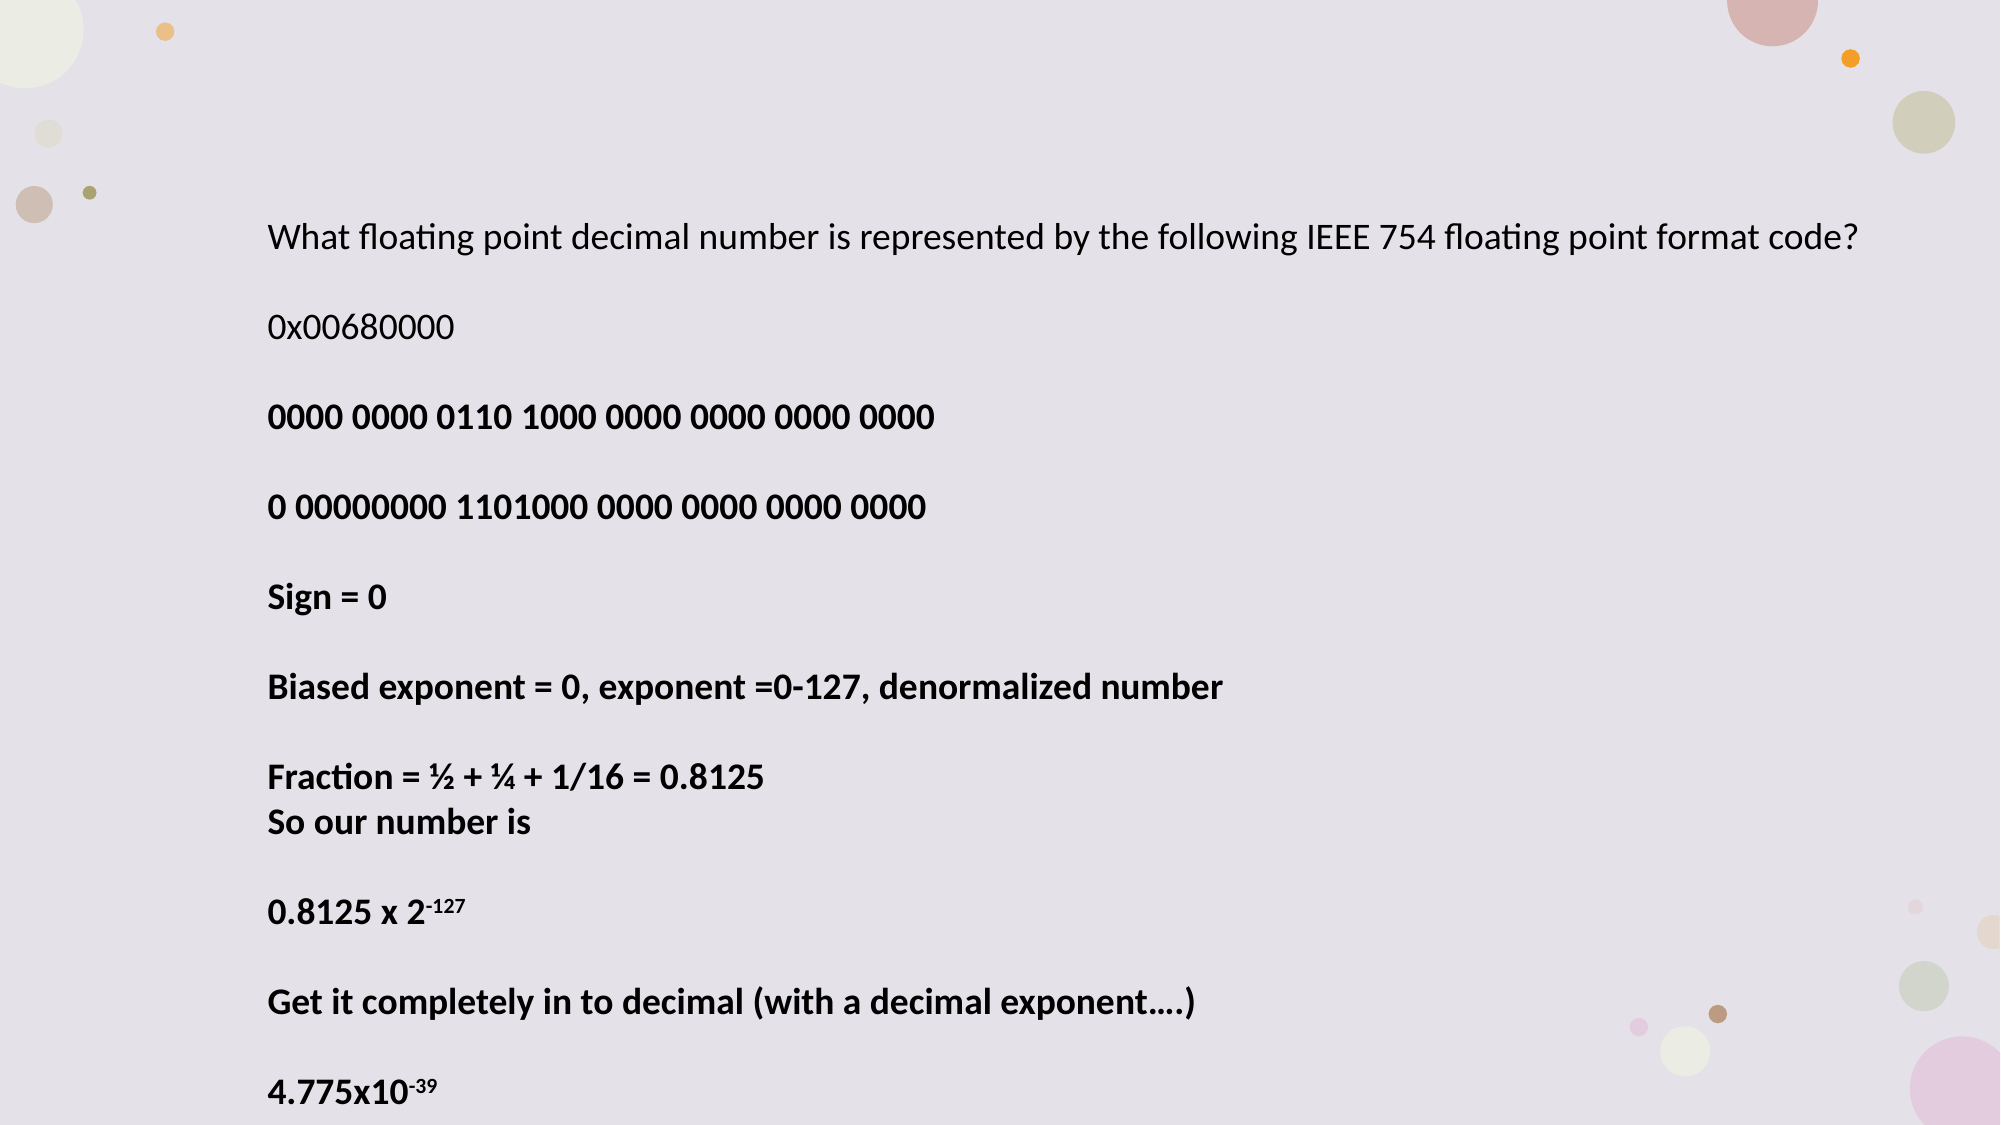

# Example Problem 8 Step 2
What floating point decimal number is represented by the following IEEE 754 floating point format code?

0x00680000

0000 0000 0110 1000 0000 0000 0000 0000

0 00000000 1101000 0000 0000 0000 0000

Sign = 0

Biased exponent = 0, exponent =0-127, denormalized number

Fraction = ½ + ¼ + 1/16 = 0.8125
So our number is

0.8125 x 2-127

Get it completely in to decimal (with a decimal exponent….)

4.775x10-39